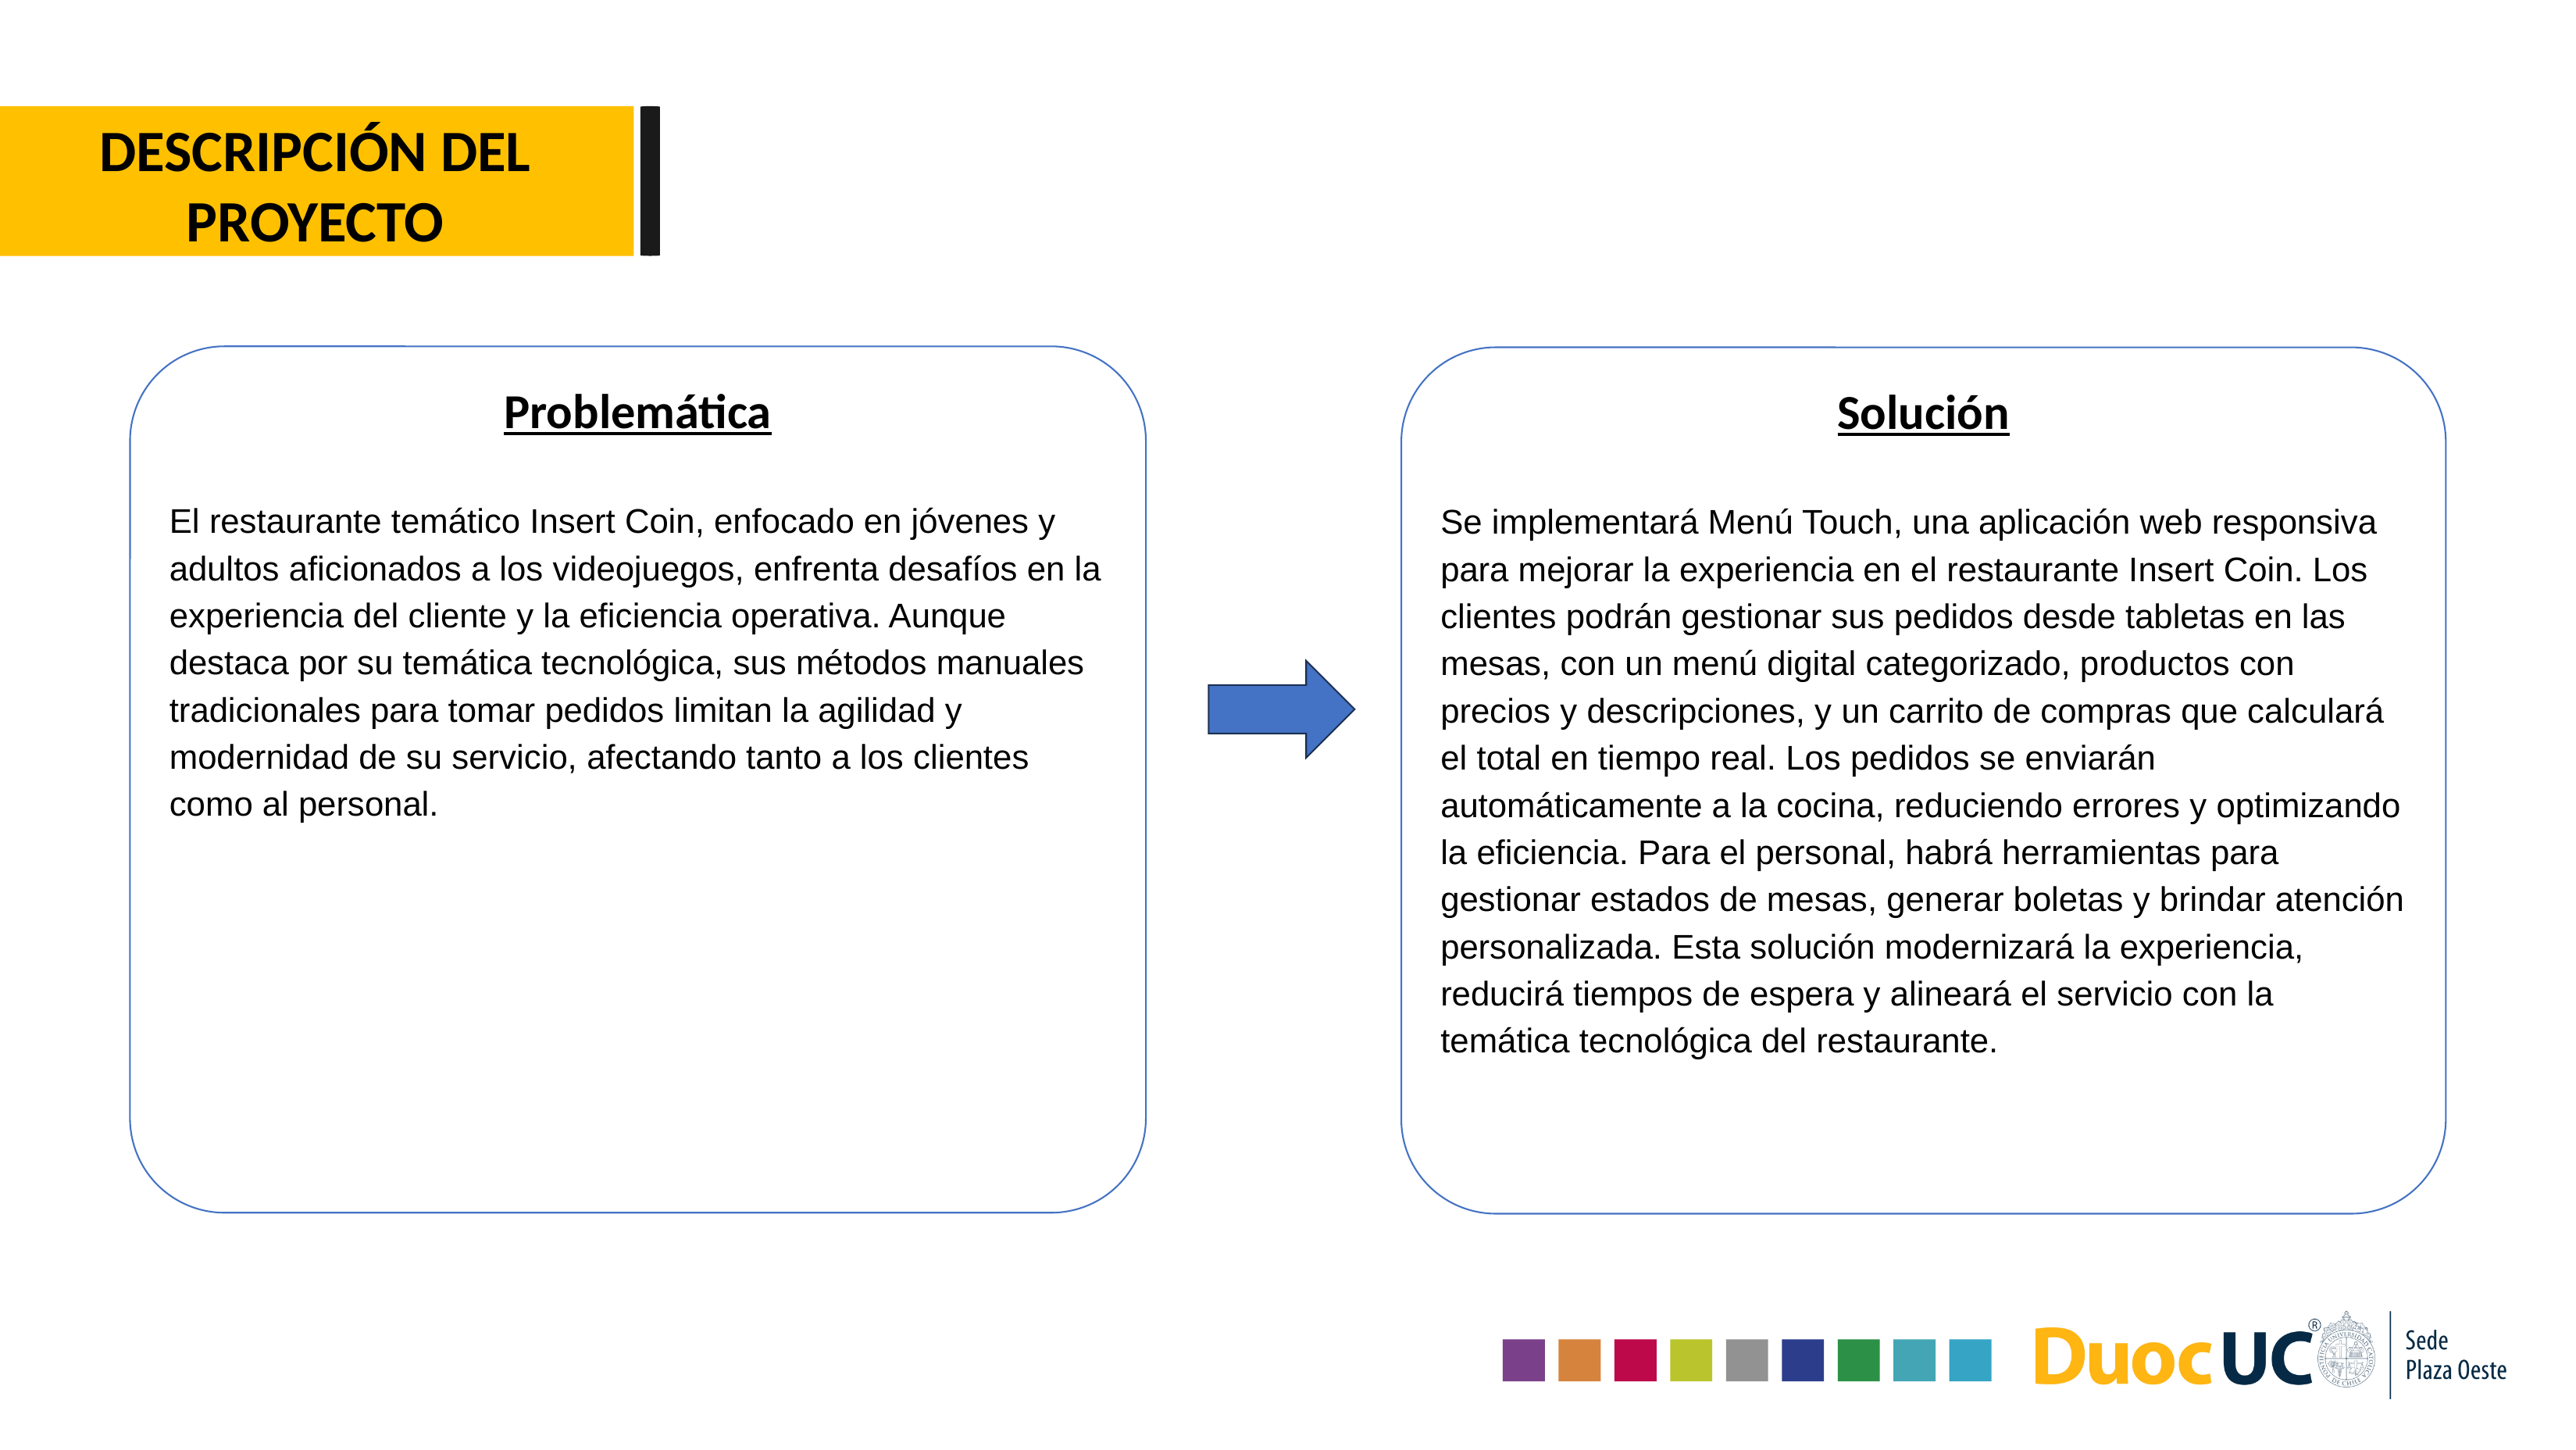

DESCRIPCIÓN DEL PROYECTO
Problemática

El restaurante temático Insert Coin, enfocado en jóvenes y adultos aficionados a los videojuegos, enfrenta desafíos en la experiencia del cliente y la eficiencia operativa. Aunque destaca por su temática tecnológica, sus métodos manuales tradicionales para tomar pedidos limitan la agilidad y modernidad de su servicio, afectando tanto a los clientes como al personal.

Solución

Se implementará Menú Touch, una aplicación web responsiva para mejorar la experiencia en el restaurante Insert Coin. Los clientes podrán gestionar sus pedidos desde tabletas en las mesas, con un menú digital categorizado, productos con precios y descripciones, y un carrito de compras que calculará el total en tiempo real. Los pedidos se enviarán automáticamente a la cocina, reduciendo errores y optimizando la eficiencia. Para el personal, habrá herramientas para gestionar estados de mesas, generar boletas y brindar atención personalizada. Esta solución modernizará la experiencia, reducirá tiempos de espera y alineará el servicio con la temática tecnológica del restaurante.